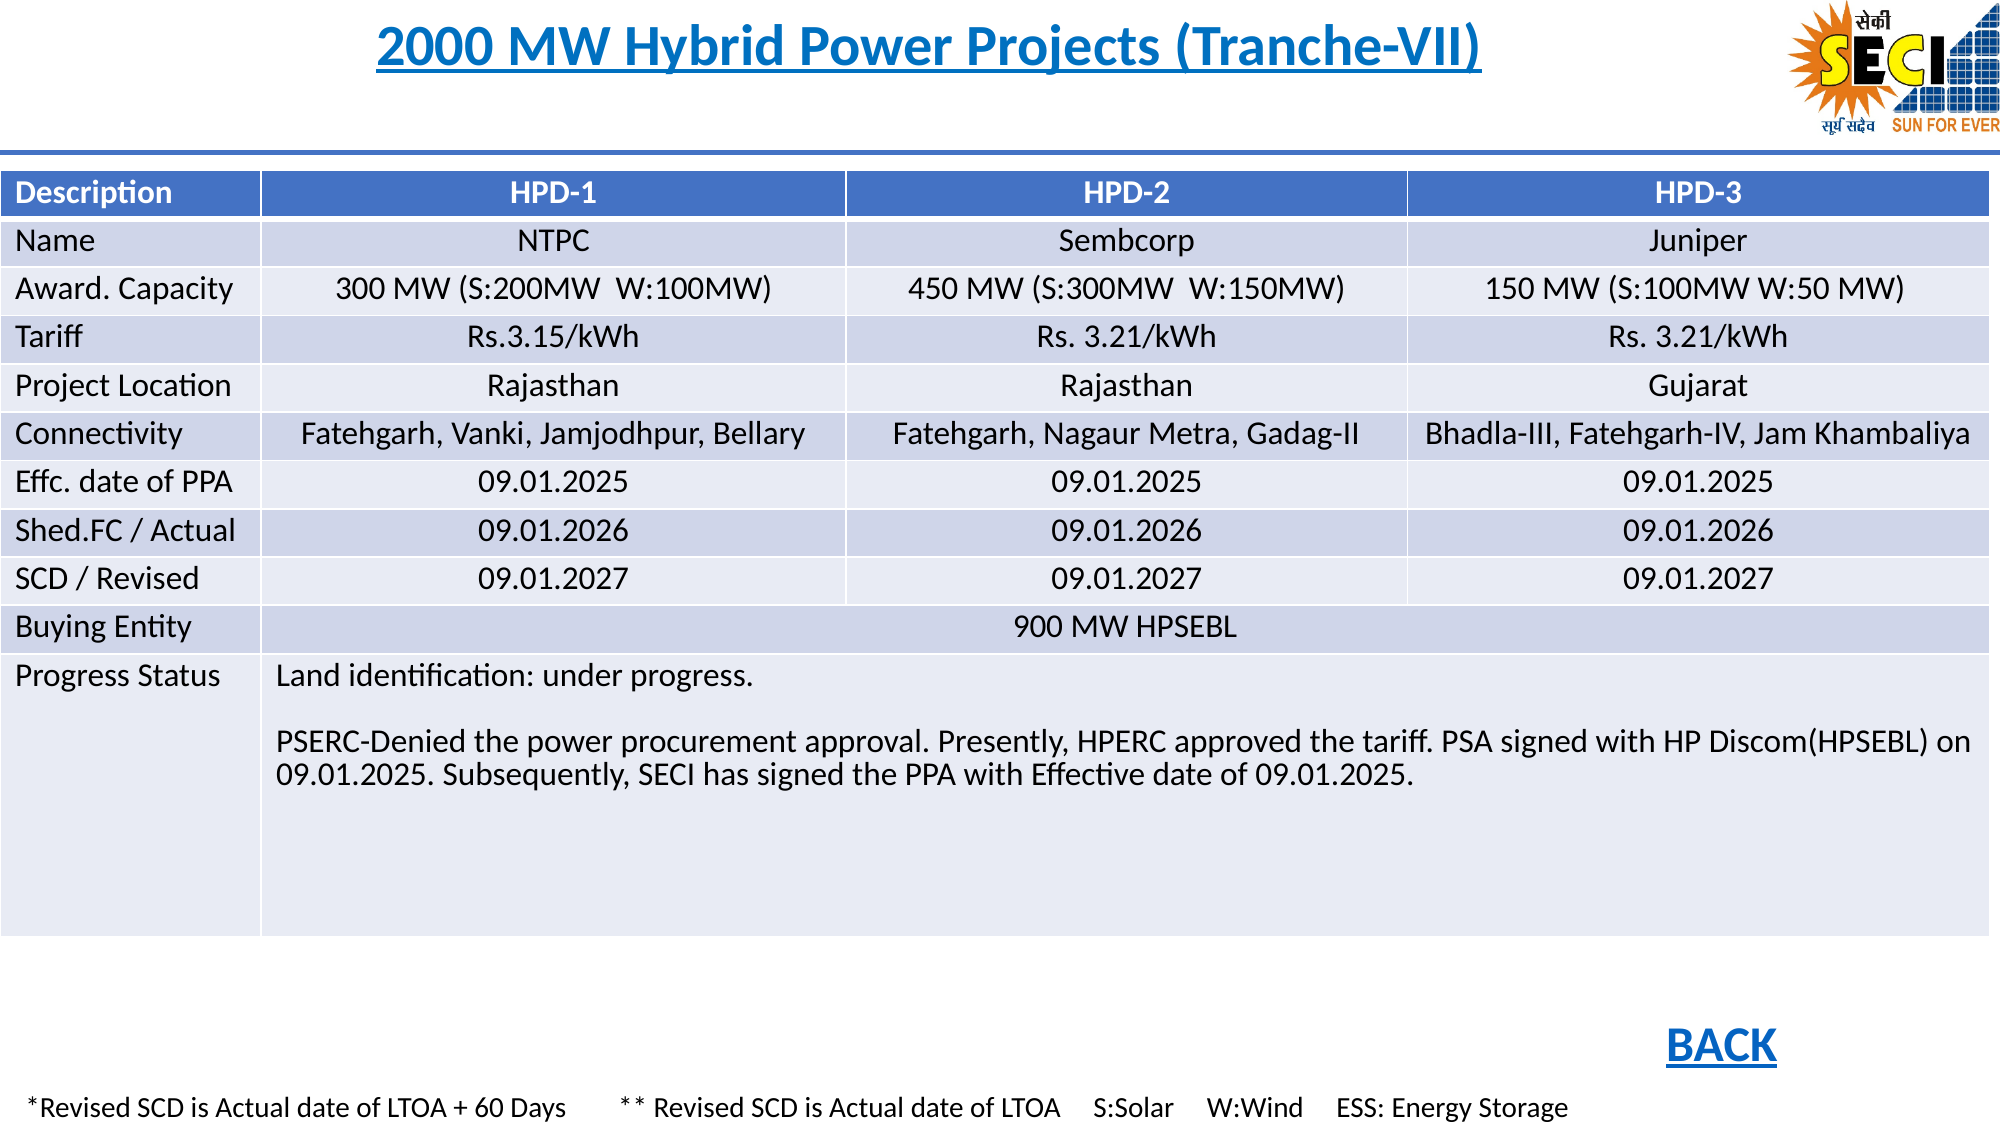

# 2000 MW Hybrid Power Projects (Tranche-VII)
| Description | HPD-1 | HPD-2 | HPD-3 |
| --- | --- | --- | --- |
| Name | NTPC | Sembcorp | Juniper |
| Award. Capacity | 300 MW (S:200MW W:100MW) | 450 MW (S:300MW W:150MW) | 150 MW (S:100MW W:50 MW) |
| Tariff | Rs.3.15/kWh | Rs. 3.21/kWh | Rs. 3.21/kWh |
| Project Location | Rajasthan | Rajasthan | Gujarat |
| Connectivity | Fatehgarh, Vanki, Jamjodhpur, Bellary | Fatehgarh, Nagaur Metra, Gadag-II | Bhadla-III, Fatehgarh-IV, Jam Khambaliya |
| Effc. date of PPA | 09.01.2025 | 09.01.2025 | 09.01.2025 |
| Shed.FC / Actual | 09.01.2026 | 09.01.2026 | 09.01.2026 |
| SCD / Revised | 09.01.2027 | 09.01.2027 | 09.01.2027 |
| Buying Entity | 900 MW HPSEBL |  |  |
| Progress Status | Land identification: under progress. PSERC-Denied the power procurement approval. Presently, HPERC approved the tariff. PSA signed with HP Discom(HPSEBL) on 09.01.2025. Subsequently, SECI has signed the PPA with Effective date of 09.01.2025. |  |  |
BACK
*Revised SCD is Actual date of LTOA + 60 Days        ** Revised SCD is Actual date of LTOA     S:Solar     W:Wind     ESS: Energy Storage